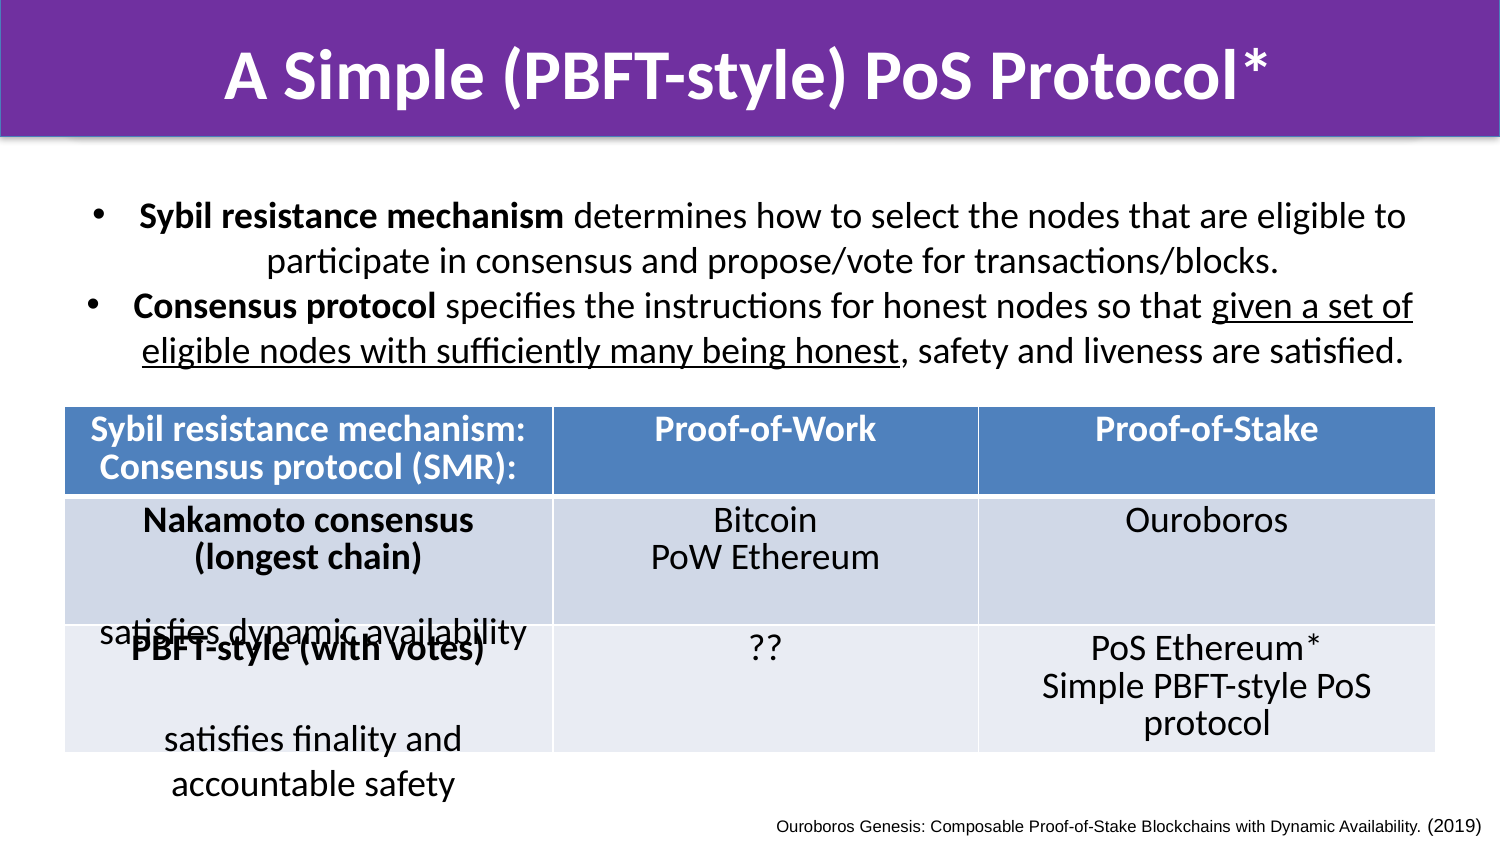

# A Simple (PBFT-style) PoS Protocol*
Sybil resistance mechanism determines how to select the nodes that are eligible to participate in consensus and propose/vote for transactions/blocks.
Consensus protocol specifies the instructions for honest nodes so that given a set of eligible nodes with sufficiently many being honest, safety and liveness are satisfied.
| Sybil resistance mechanism: Consensus protocol (SMR): | Proof-of-Work | Proof-of-Stake |
| --- | --- | --- |
| Nakamoto consensus (longest chain) | Bitcoin PoW Ethereum | Ouroboros |
| PBFT-style (with votes) | ?? | PoS Ethereum\* Simple PBFT-style PoS protocol |
satisfies dynamic availability
satisfies finality and accountable safety
Ouroboros Genesis: Composable Proof-of-Stake Blockchains with Dynamic Availability. (2019)